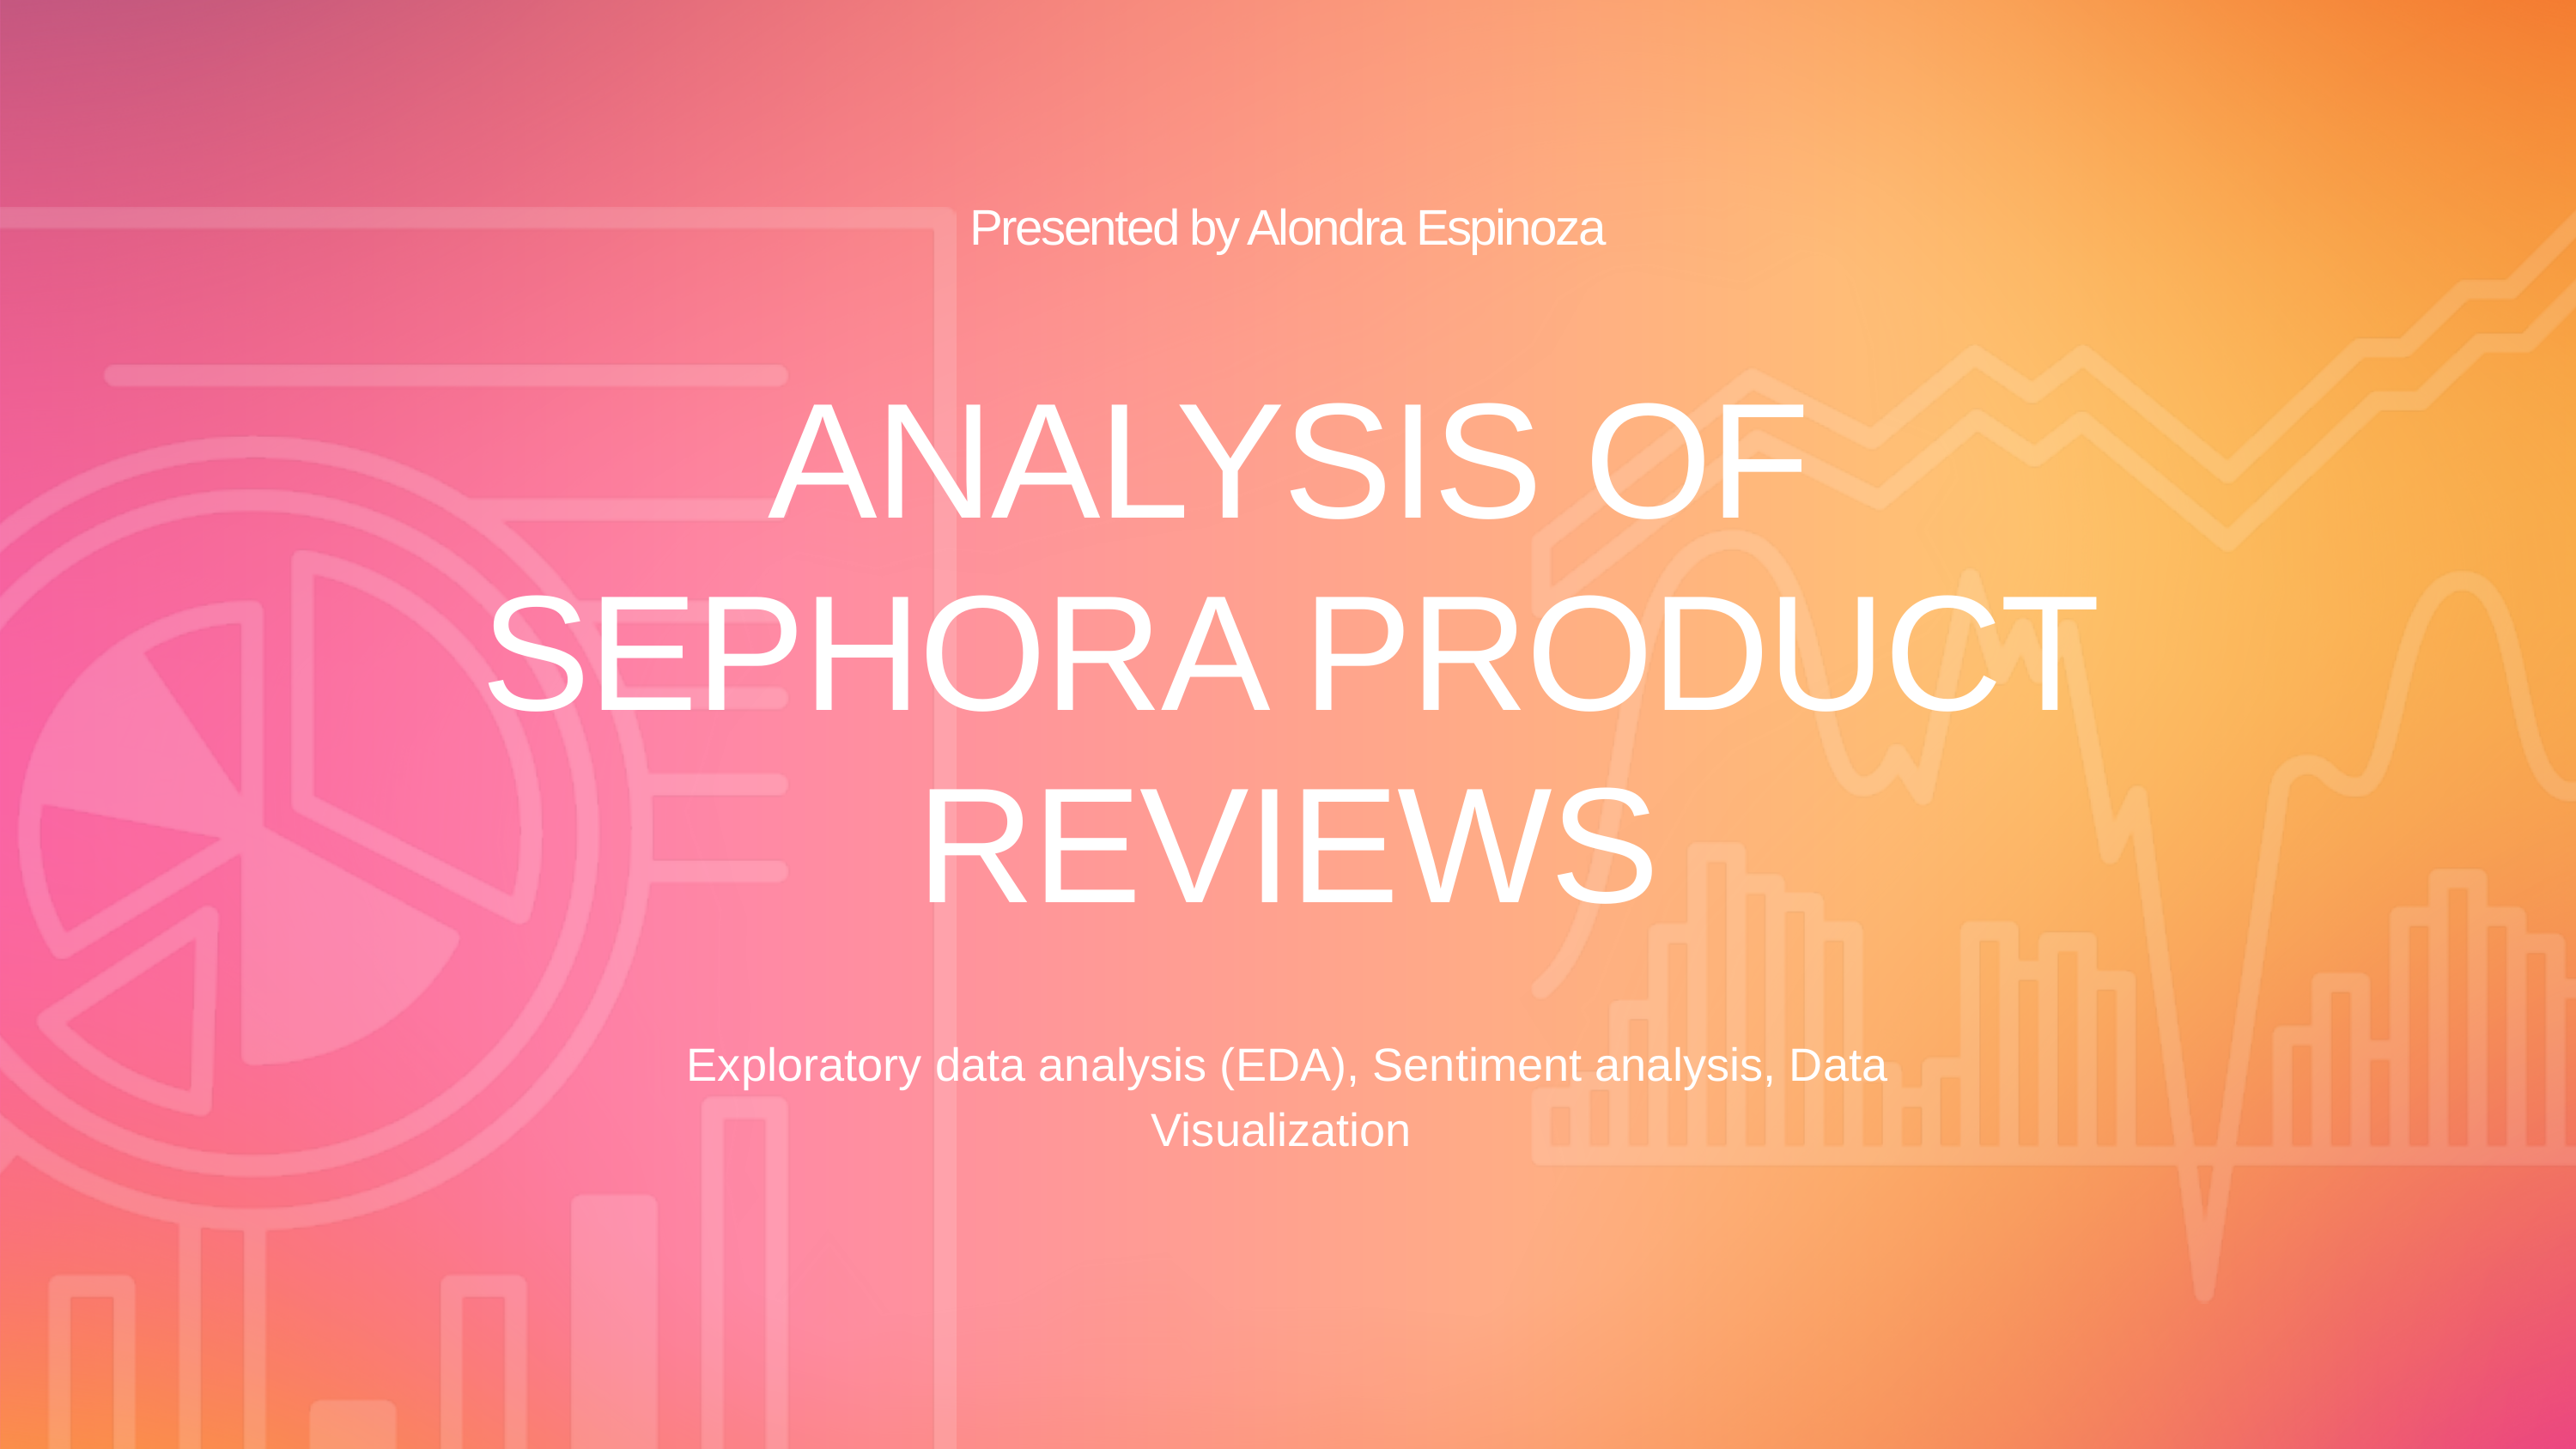

Presented by Alondra Espinoza
ANALYSIS OF SEPHORA PRODUCT REVIEWS
Exploratory data analysis (EDA), Sentiment analysis, Data Visualization